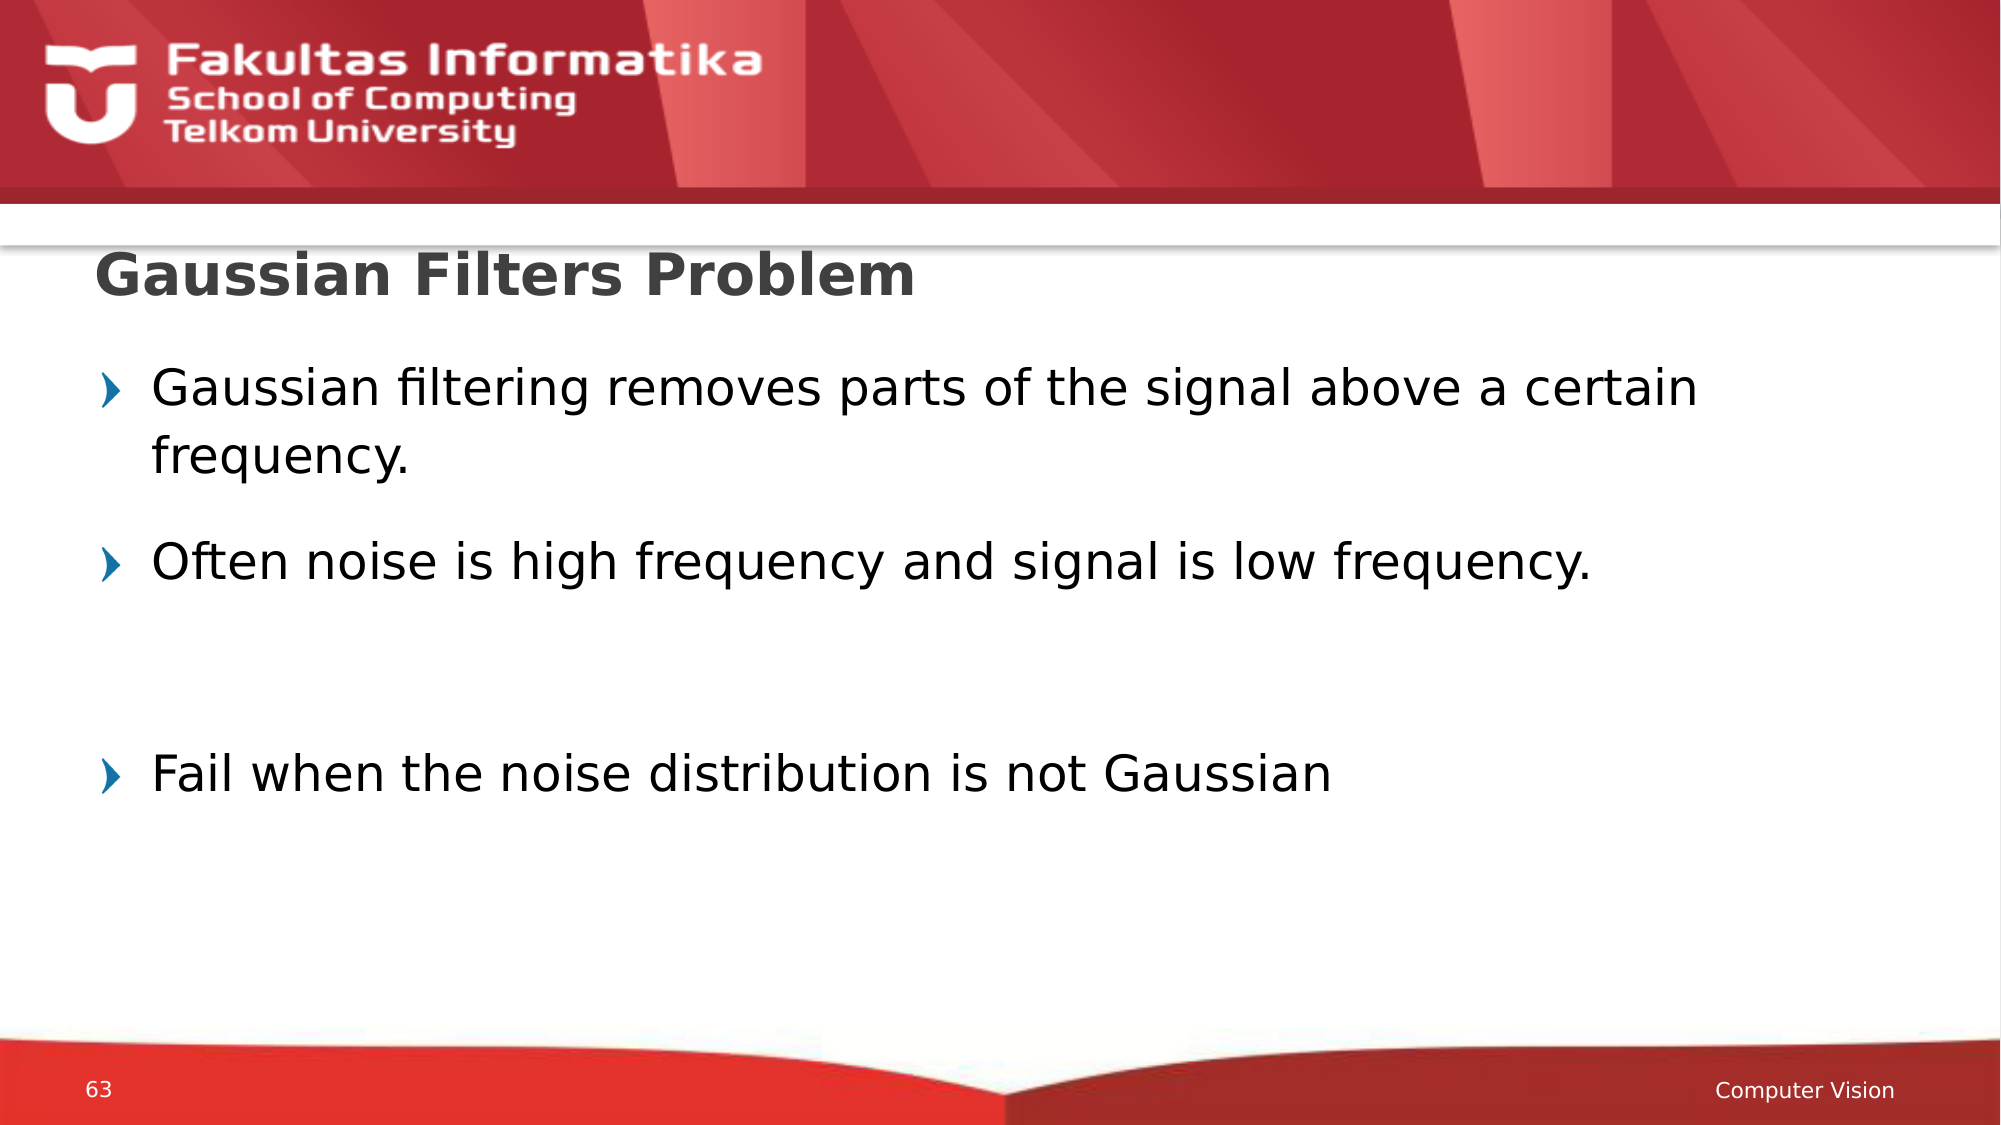

# Gaussian Filters Problem
Gaussian filtering removes parts of the signal above a certain frequency.
Often noise is high frequency and signal is low frequency.

Fail when the noise distribution is not Gaussian
Computer Vision
63